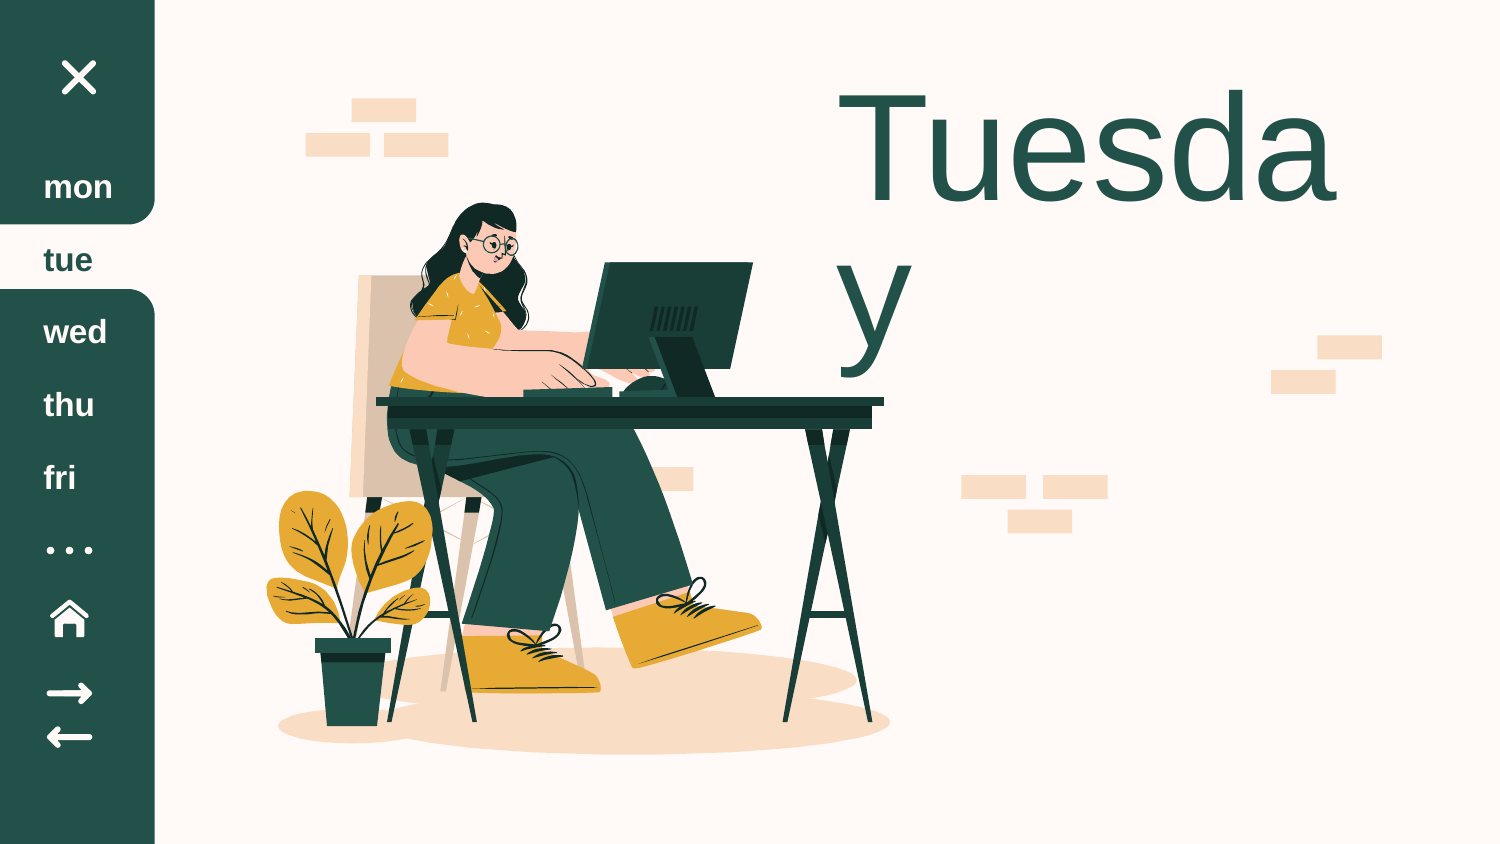

# Tuesday
mon

tue
wed
thu
fri